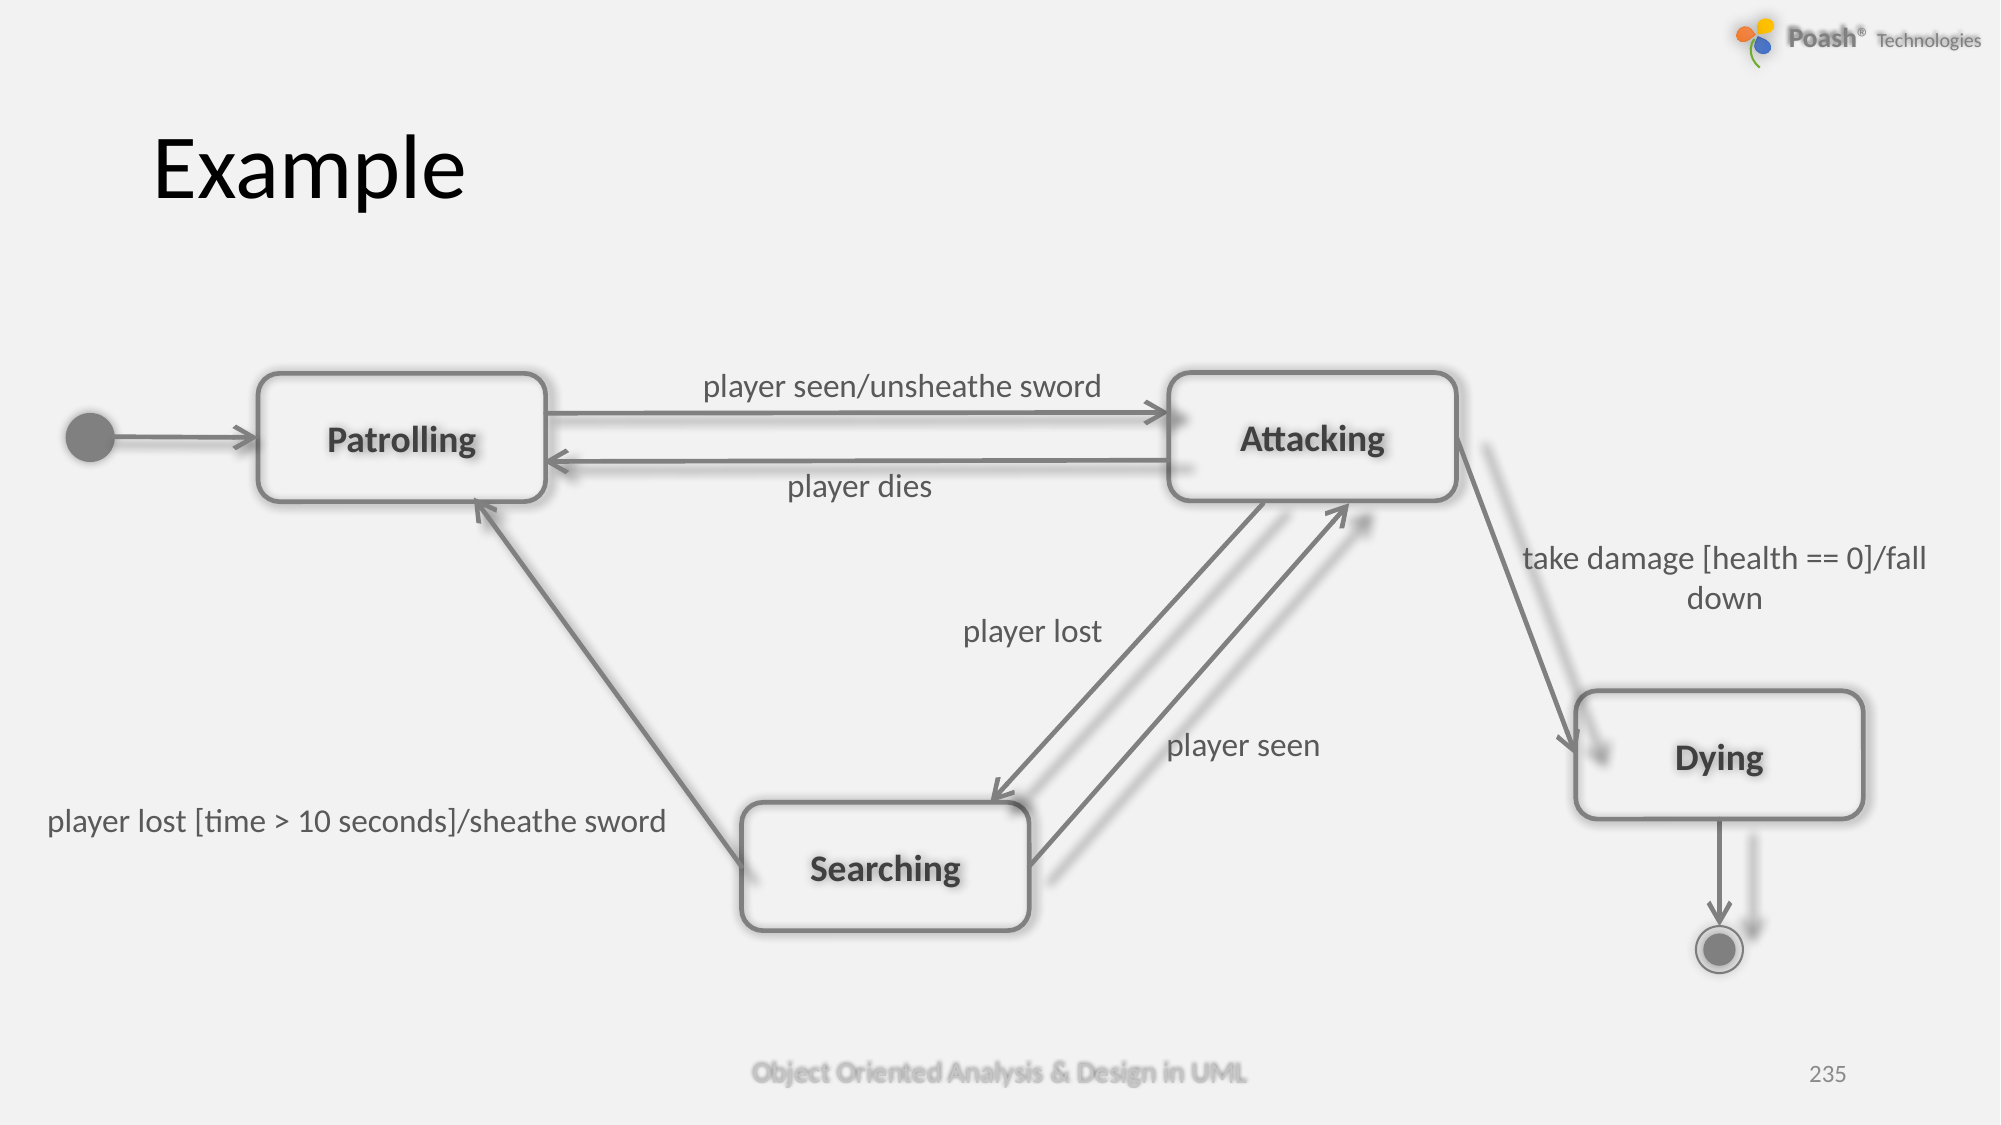

# Example
player seen/unsheathe sword
Attacking
Patrolling

player dies
take damage [health == 0]/fall down
player lost
Dying
player seen
player lost [time > 10 seconds]/sheathe sword
Searching

Object Oriented Analysis & Design in UML
235